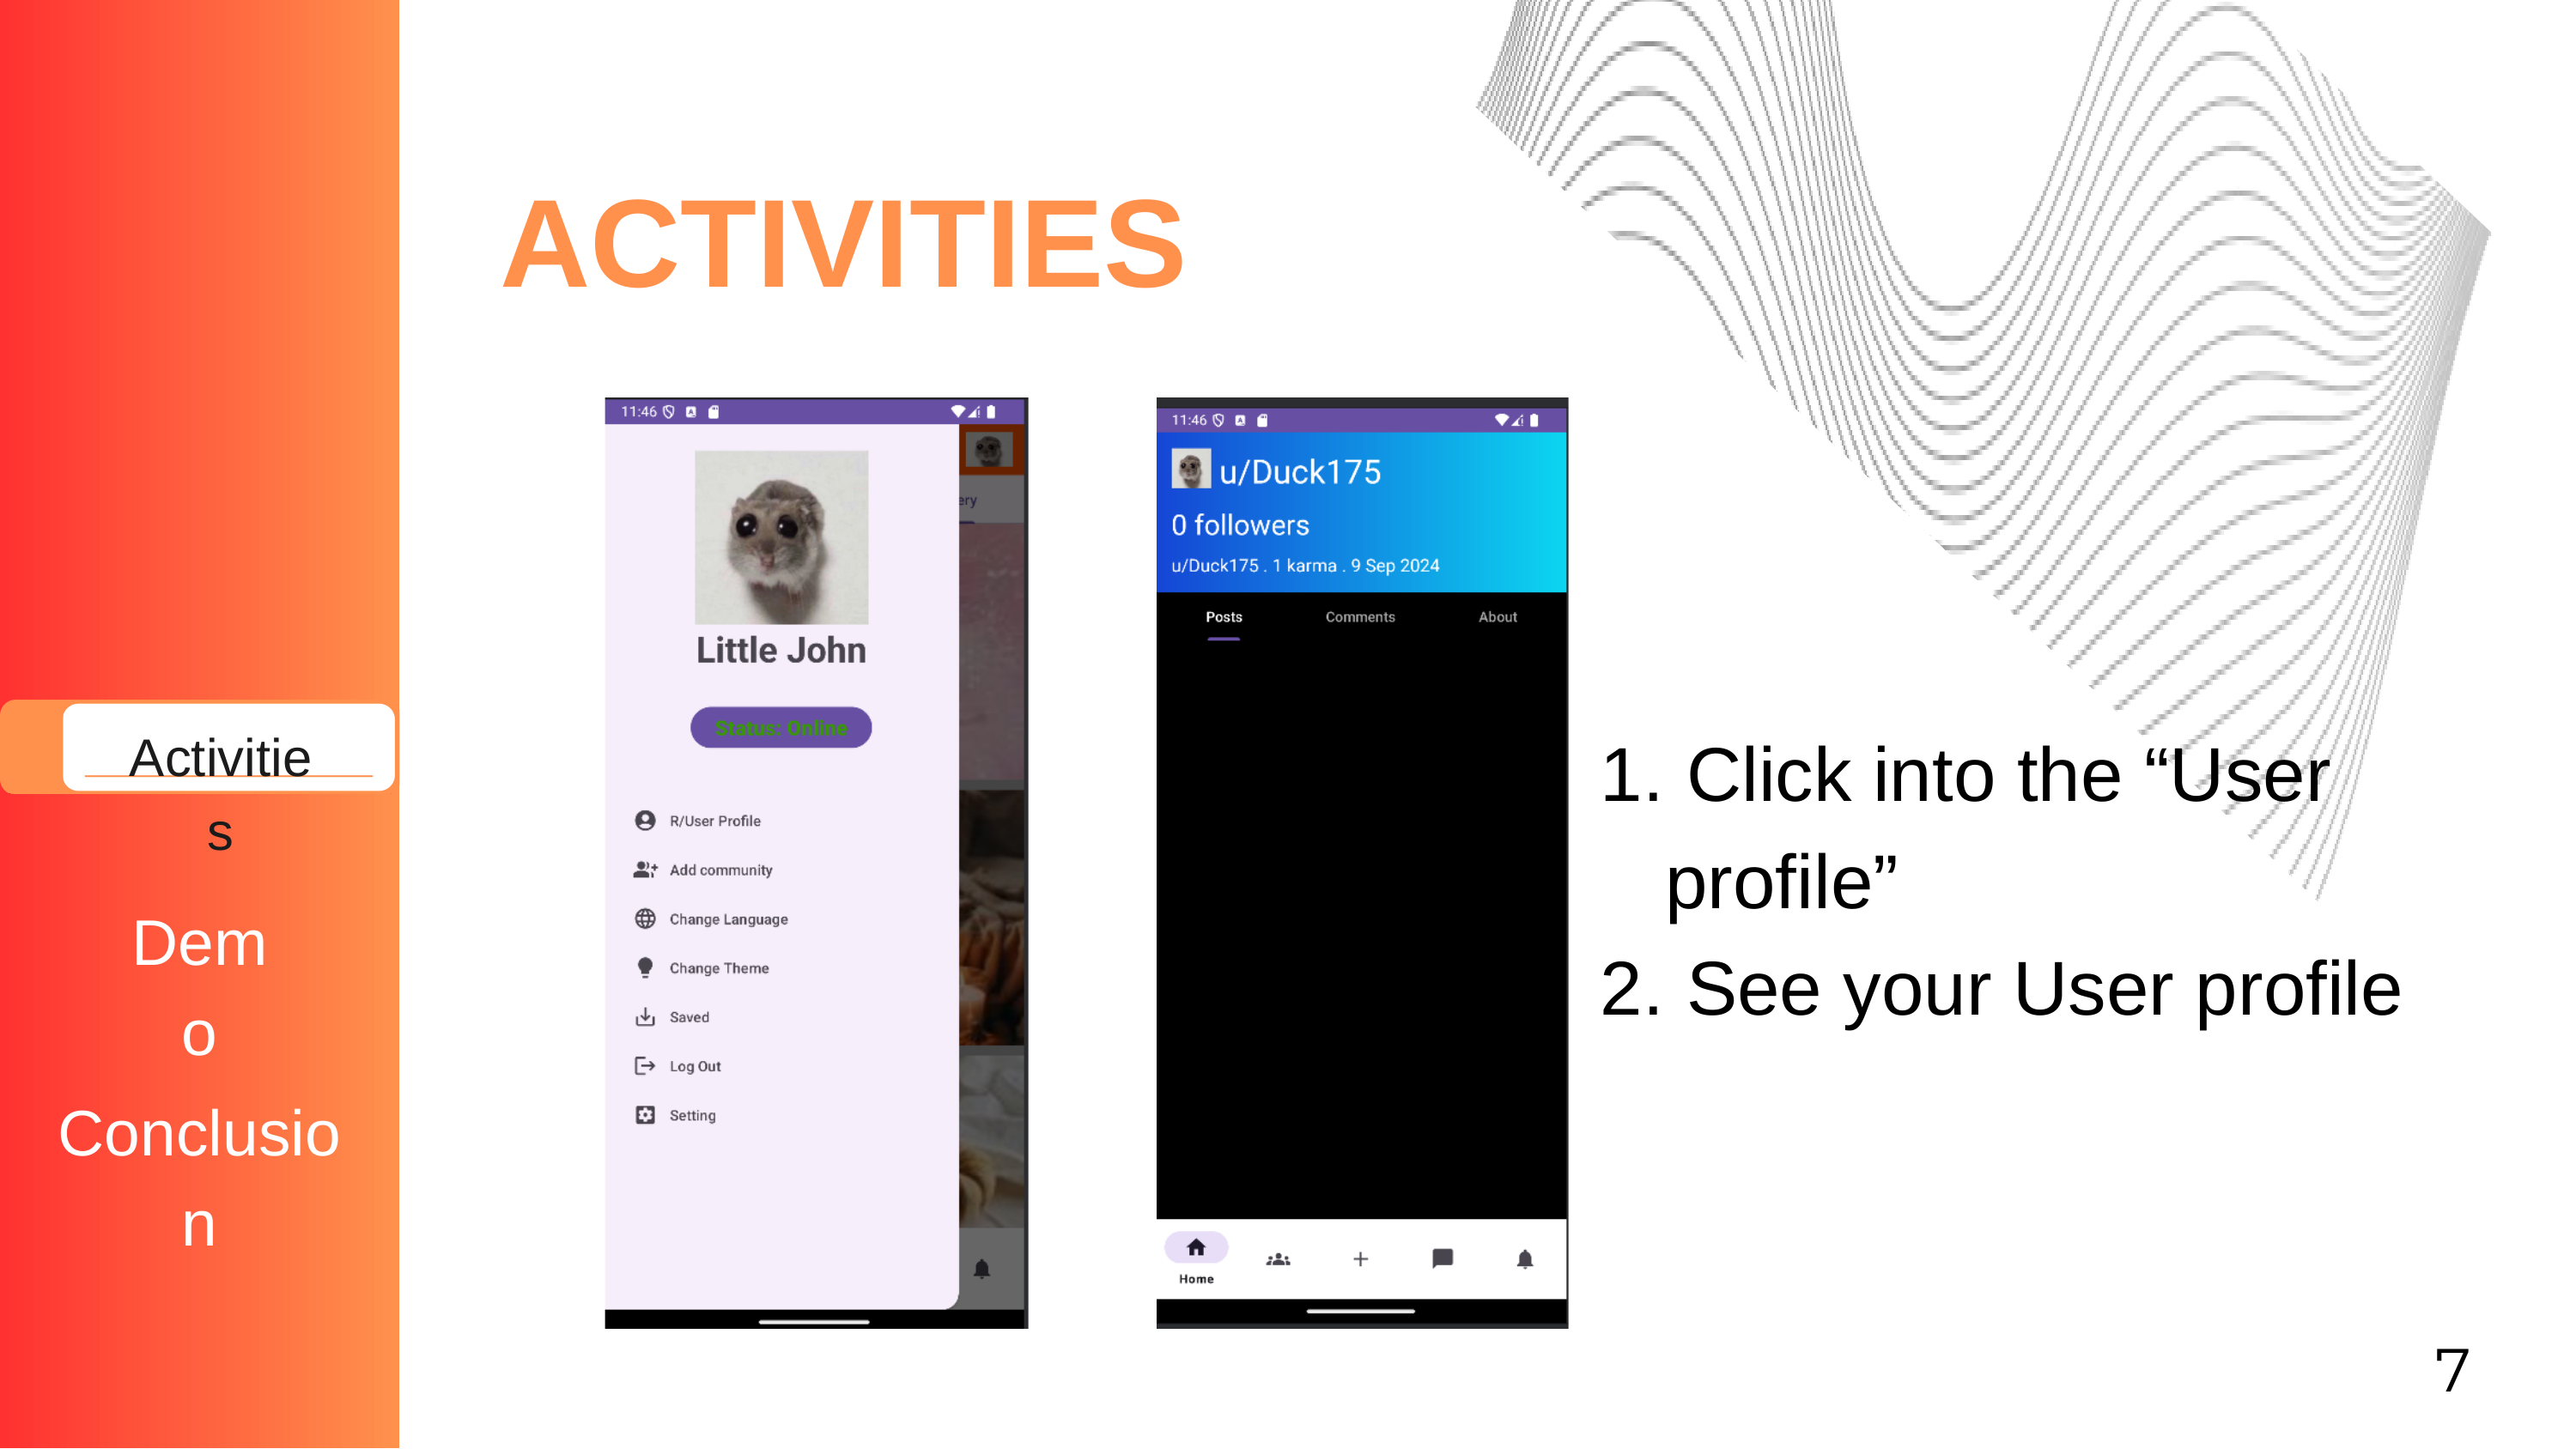

ACTIVITIES

 Click into the “User profile”
 See your User profile
Activities
Demo
Conclusion
7